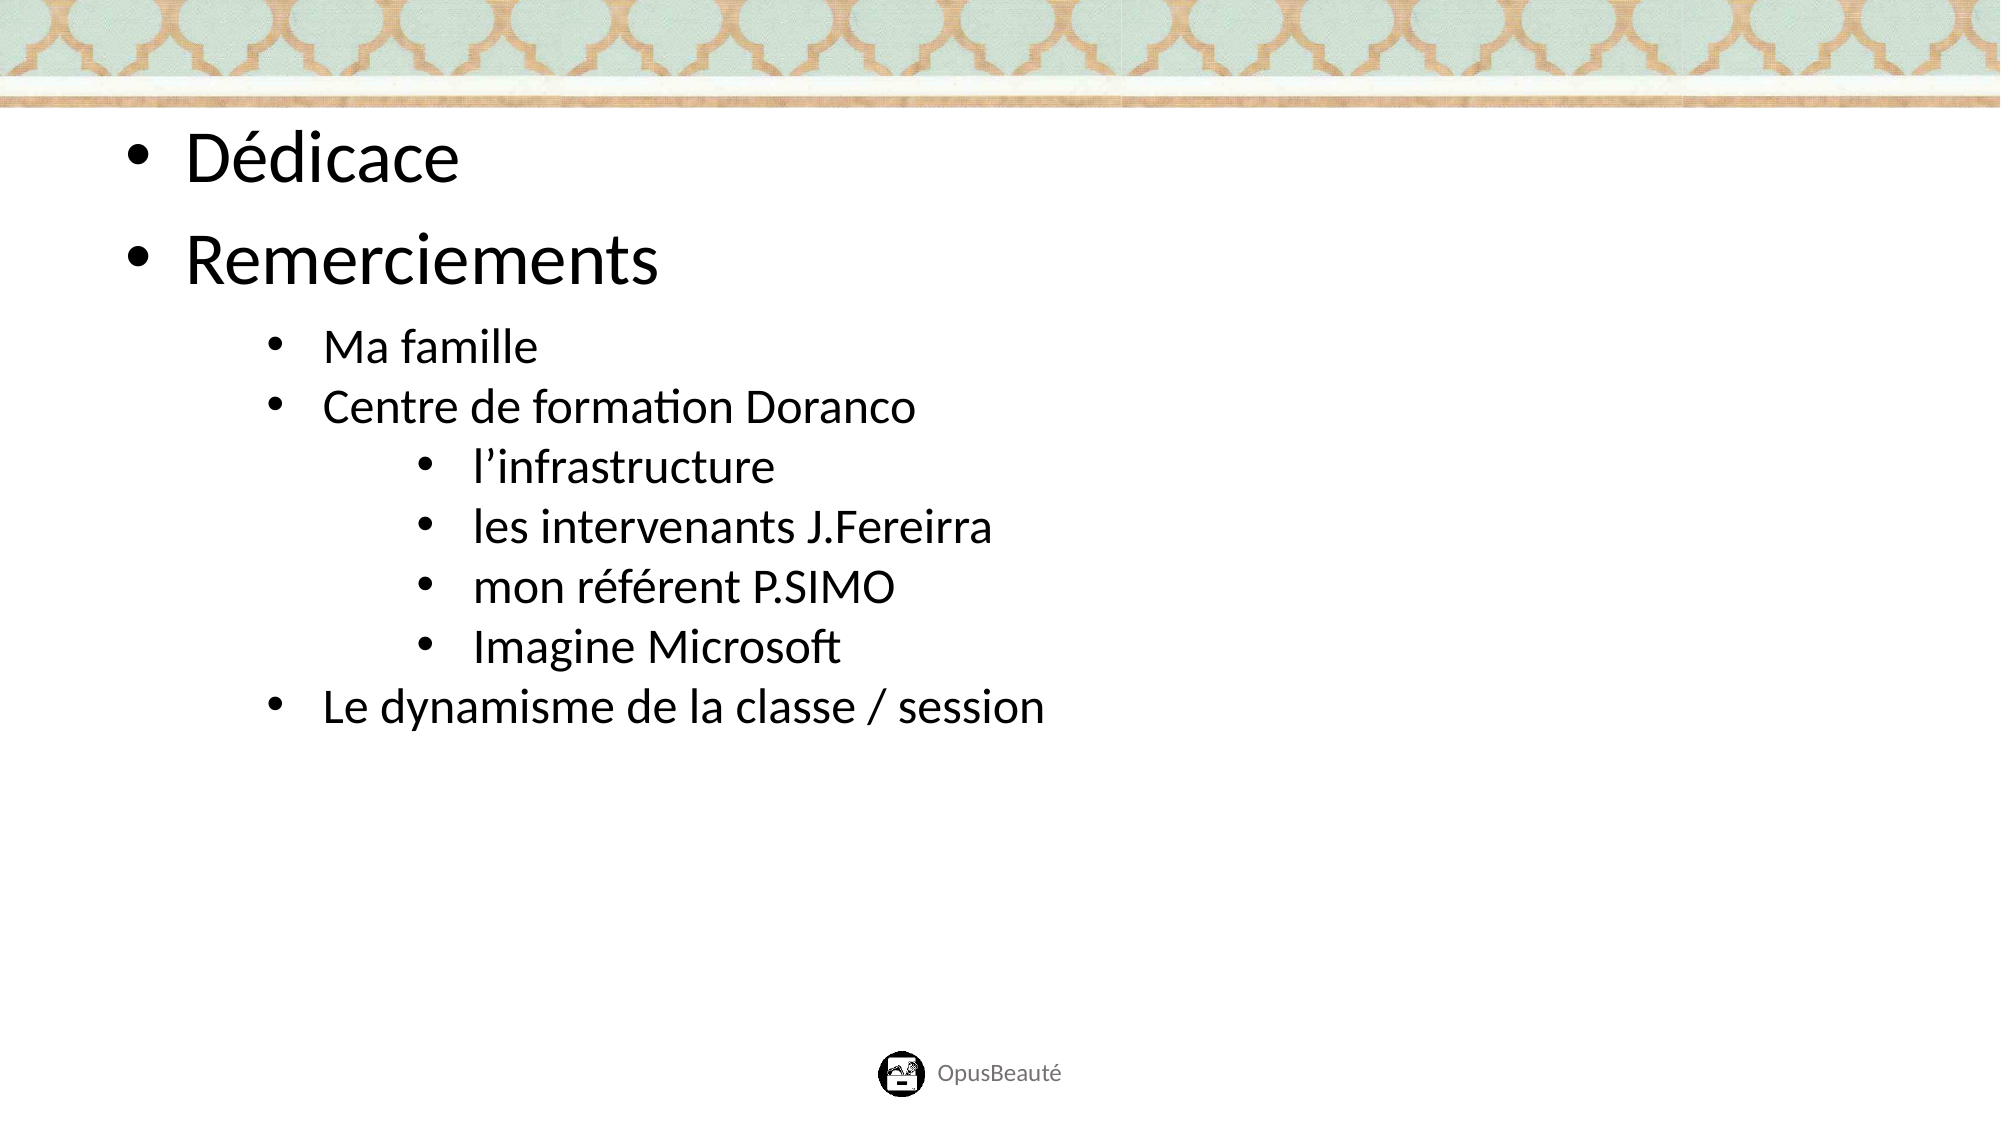

Dédicace
Remerciements
Ma famille
Centre de formation Doranco
l’infrastructure
les intervenants J.Fereirra
mon référent P.SIMO
Imagine Microsoft
Le dynamisme de la classe / session